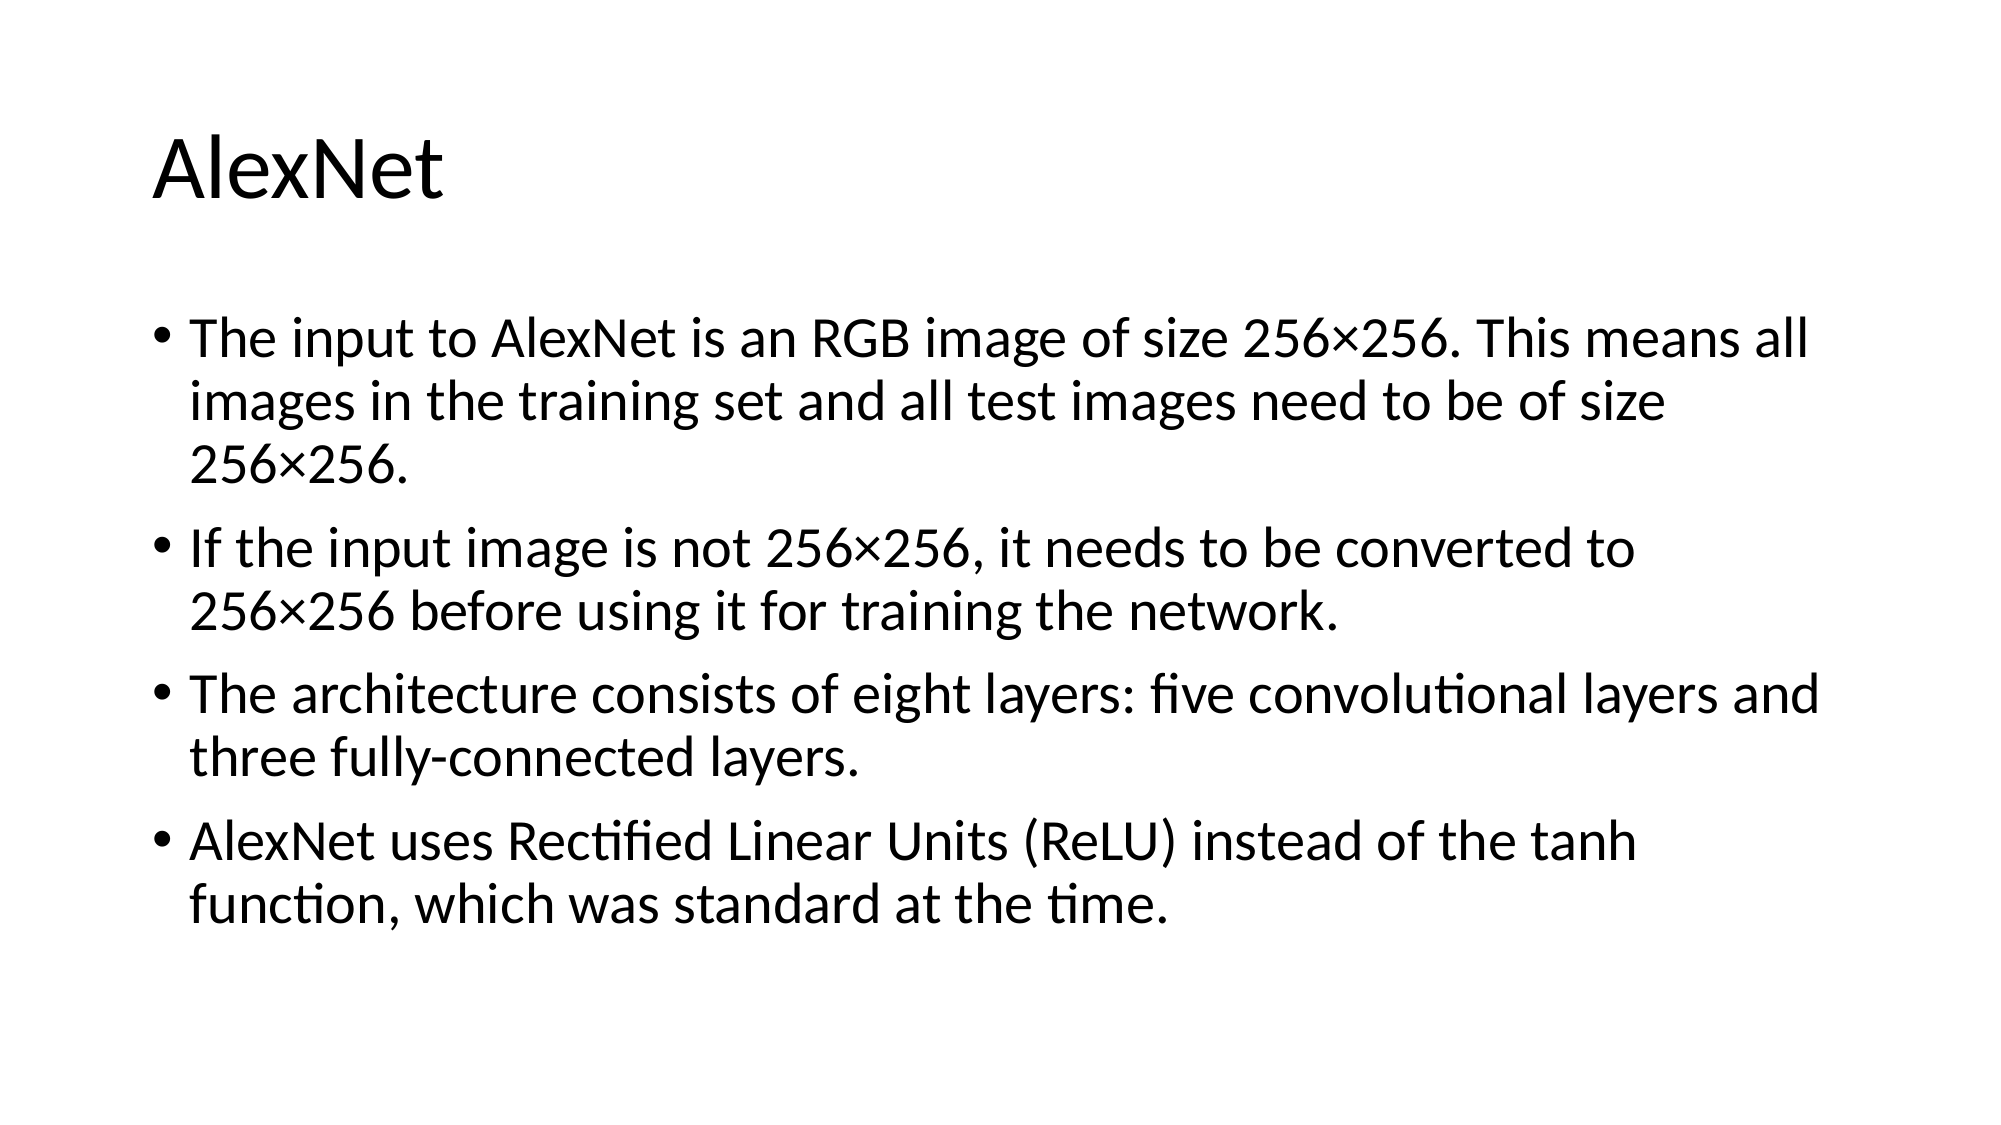

# AlexNet
The input to AlexNet is an RGB image of size 256×256. This means all images in the training set and all test images need to be of size 256×256.
If the input image is not 256×256, it needs to be converted to 256×256 before using it for training the network.
The architecture consists of eight layers: five convolutional layers and three fully-connected layers.
AlexNet uses Rectified Linear Units (ReLU) instead of the tanh function, which was standard at the time.